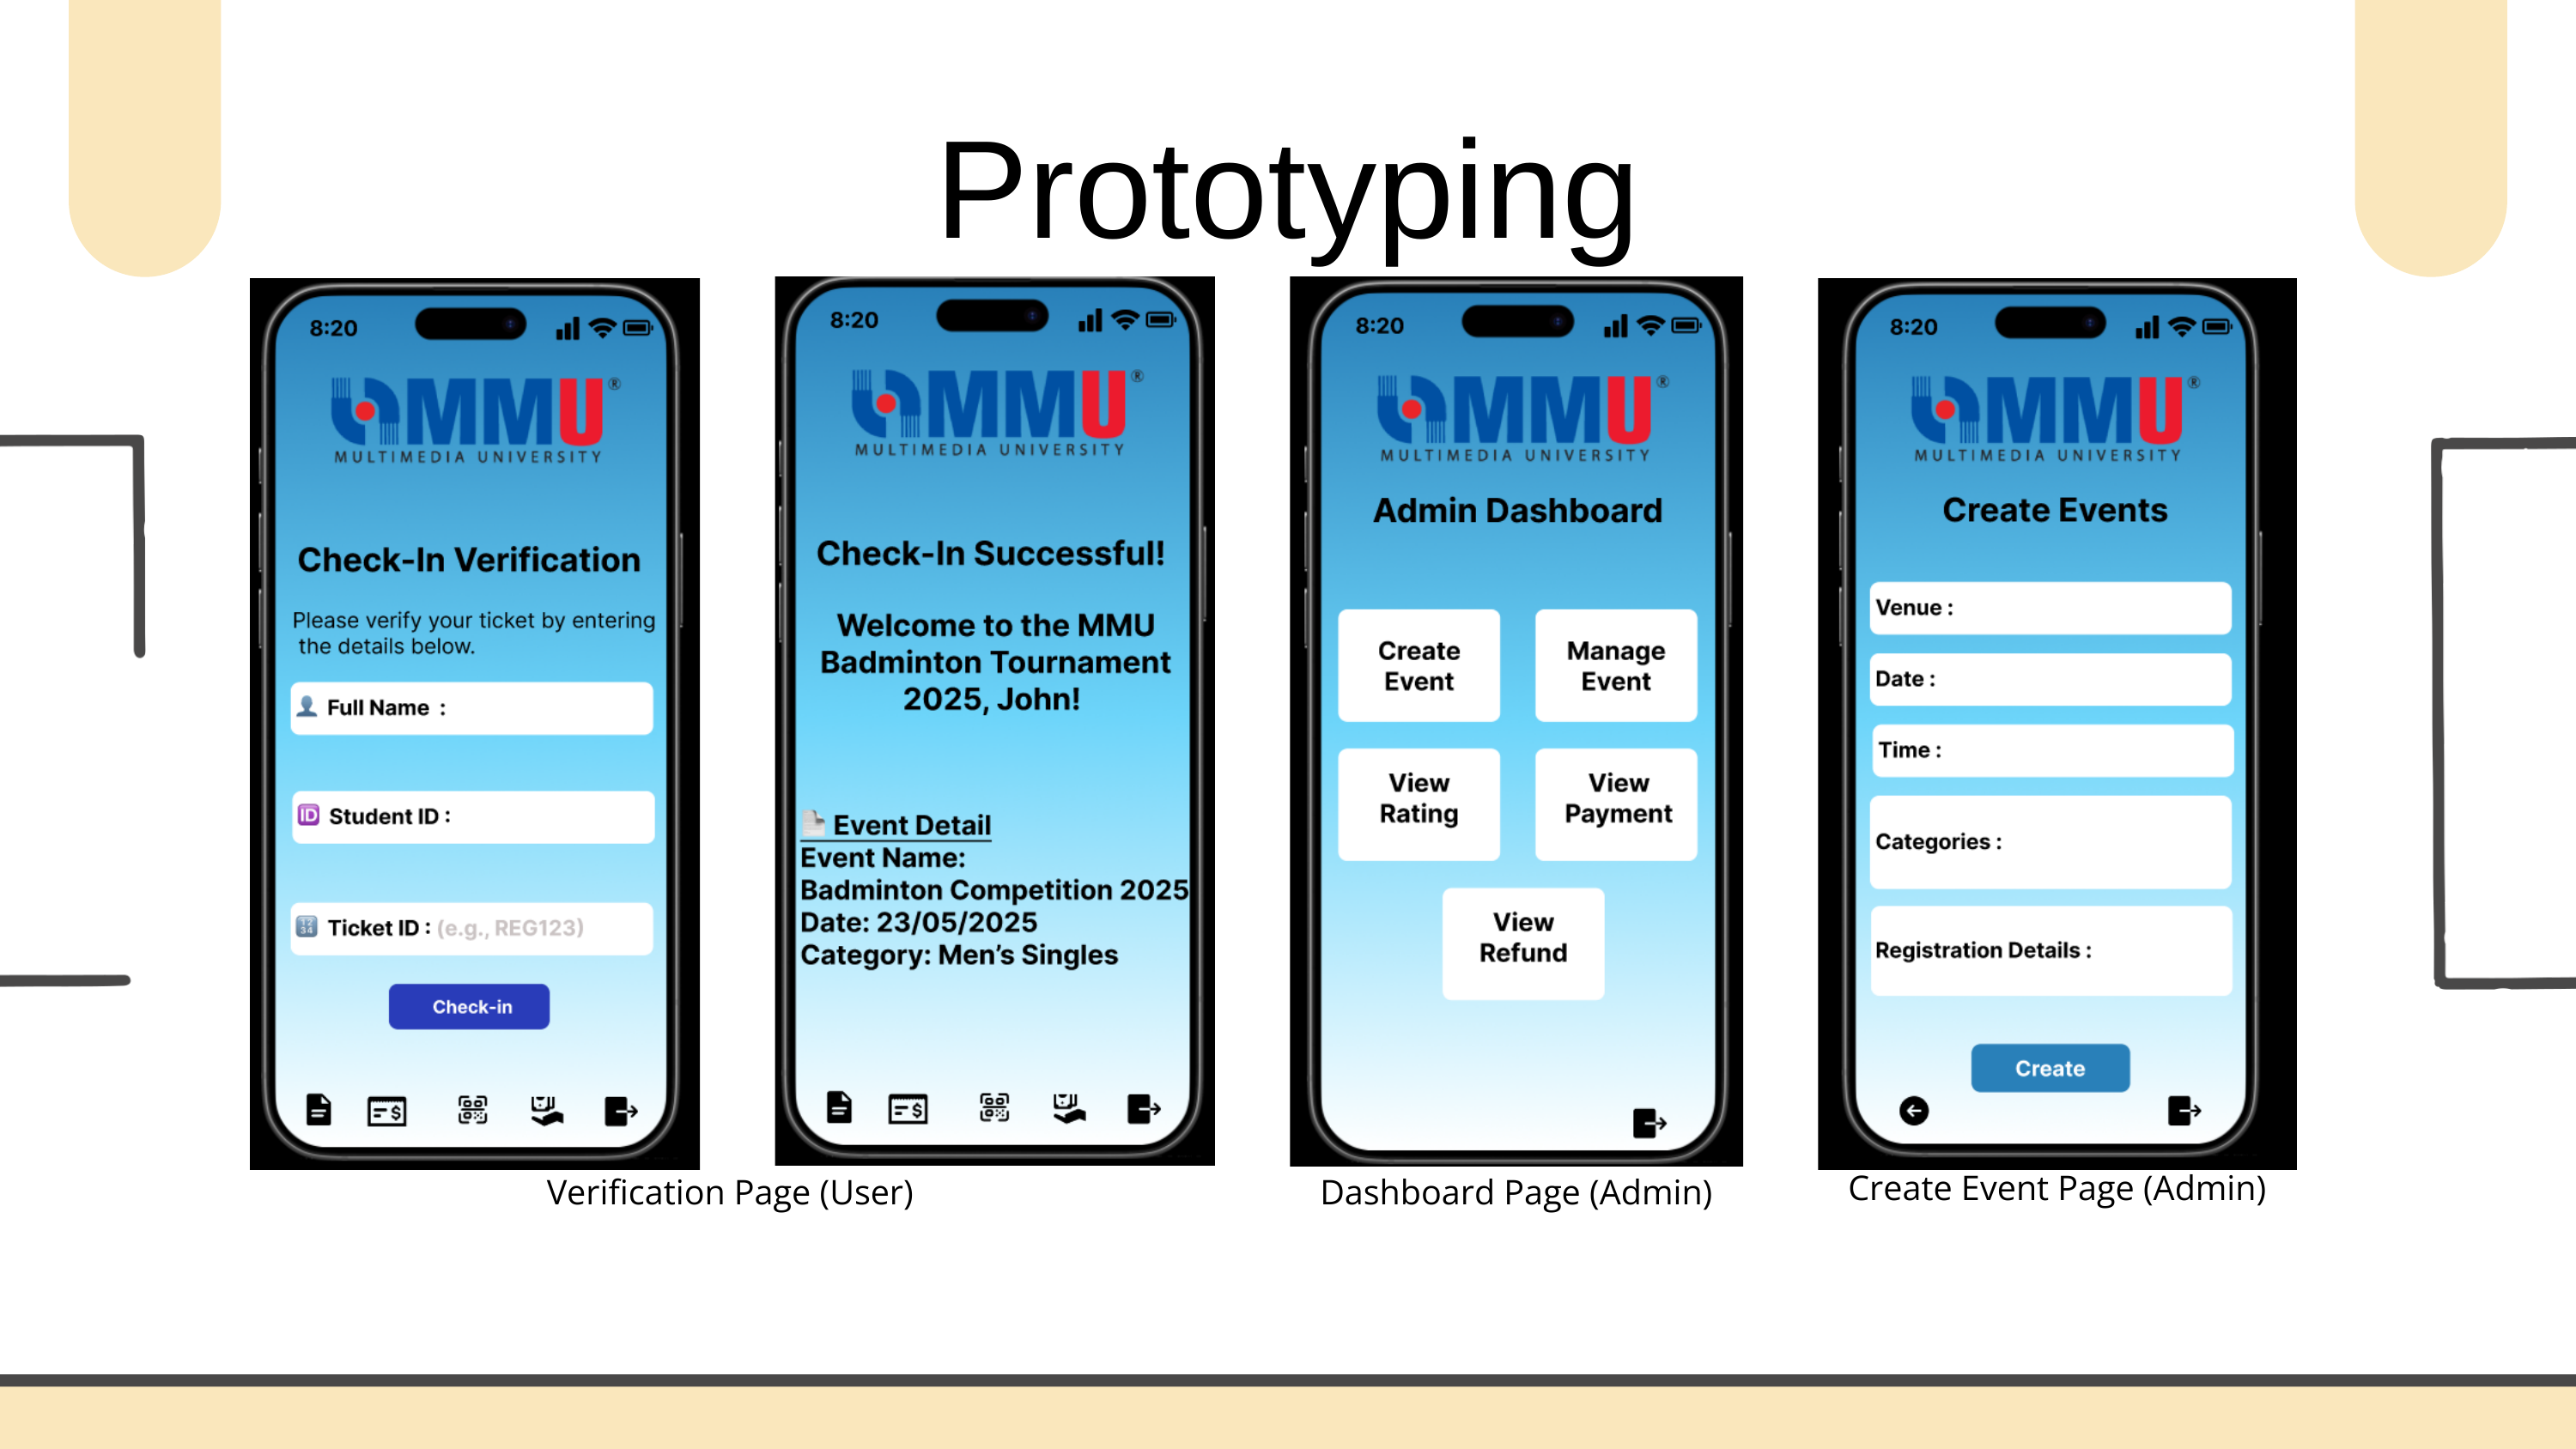

Prototyping

Create Event Page (Admin)
Verification Page (User)
Dashboard Page (Admin)